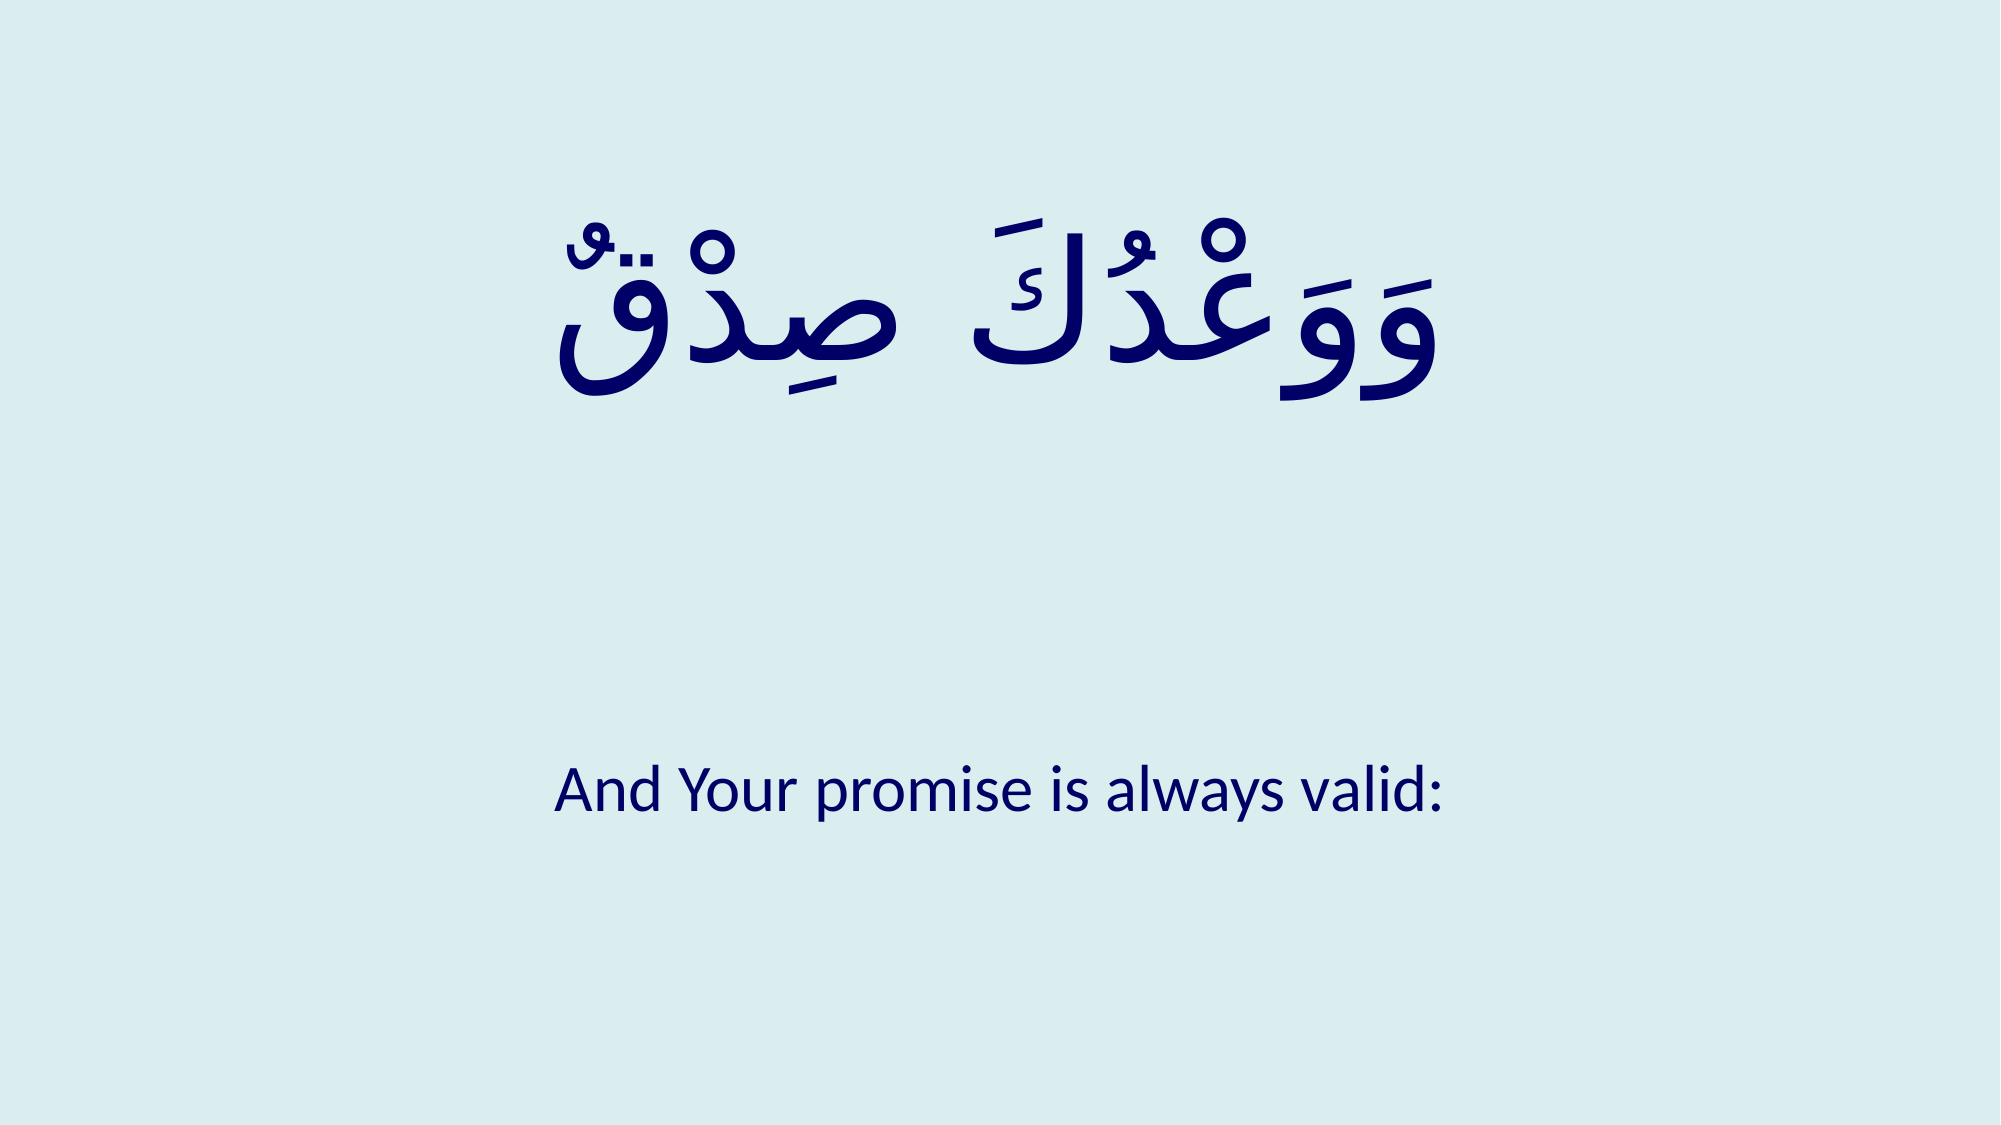

# وَوَعْدُكَ صِدْقٌ
And Your promise is always valid: